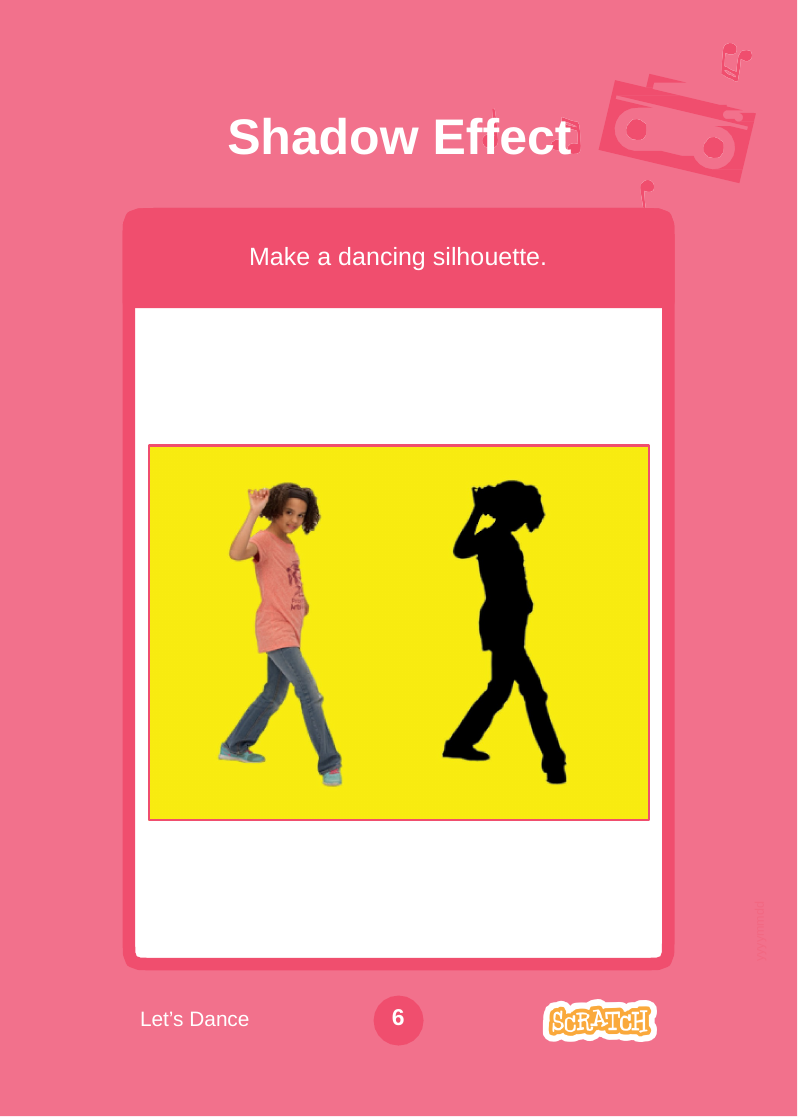

# Shadow Effect

Make a dancing silhouette.

yyyymmdd

6
Let’s Dance